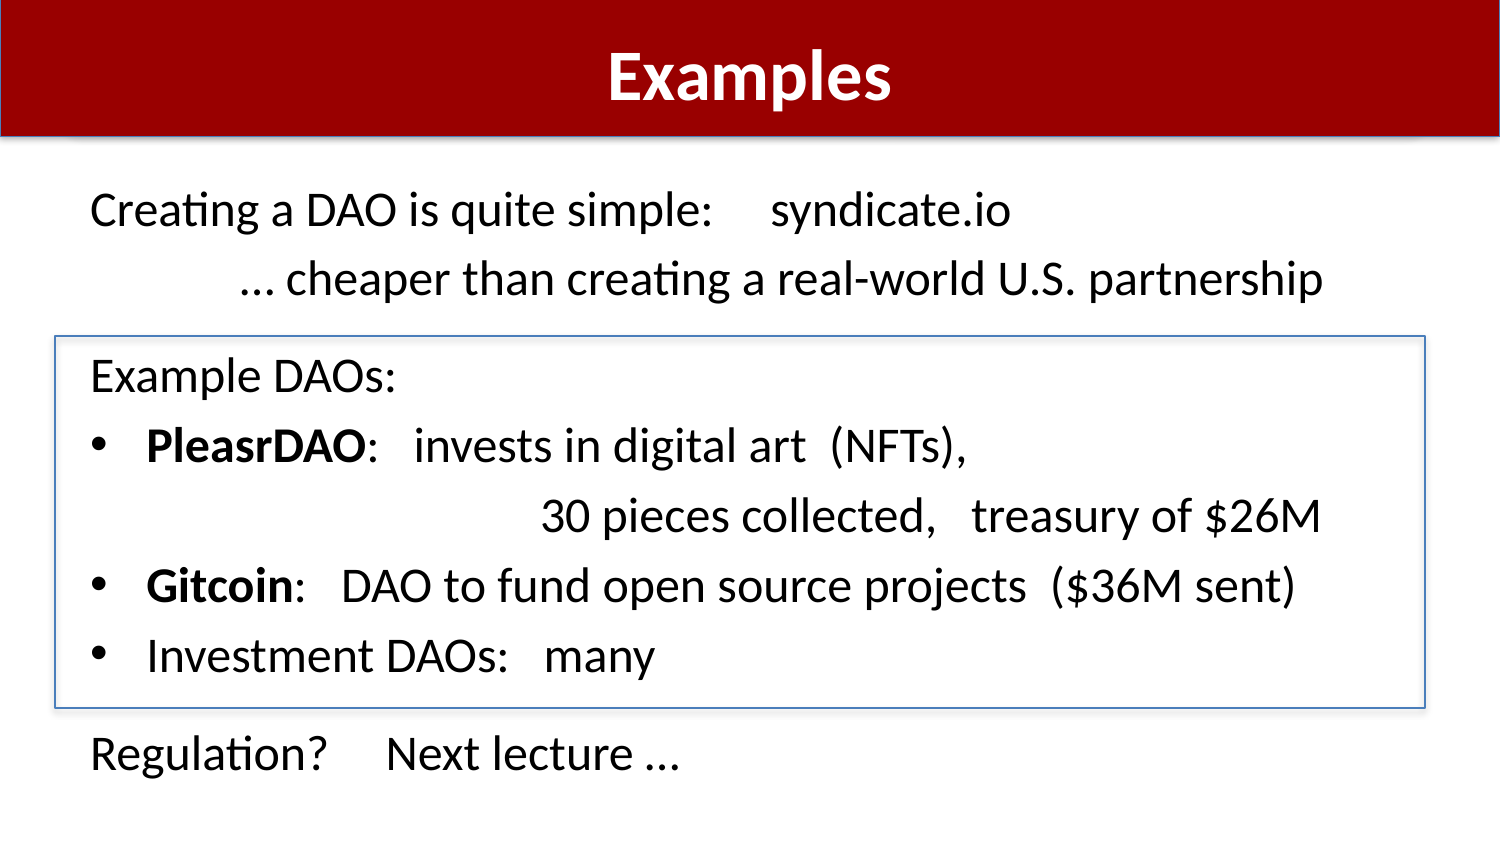

# Examples
Creating a DAO is quite simple:     syndicate.io
	… cheaper than creating a real-world U.S. partnership
Example DAOs:
PleasrDAO:   invests in digital art  (NFTs),
			30 pieces collected,   treasury of $26M
Gitcoin:   DAO to fund open source projects  ($36M sent)
Investment DAOs:   many
Regulation?     Next lecture …